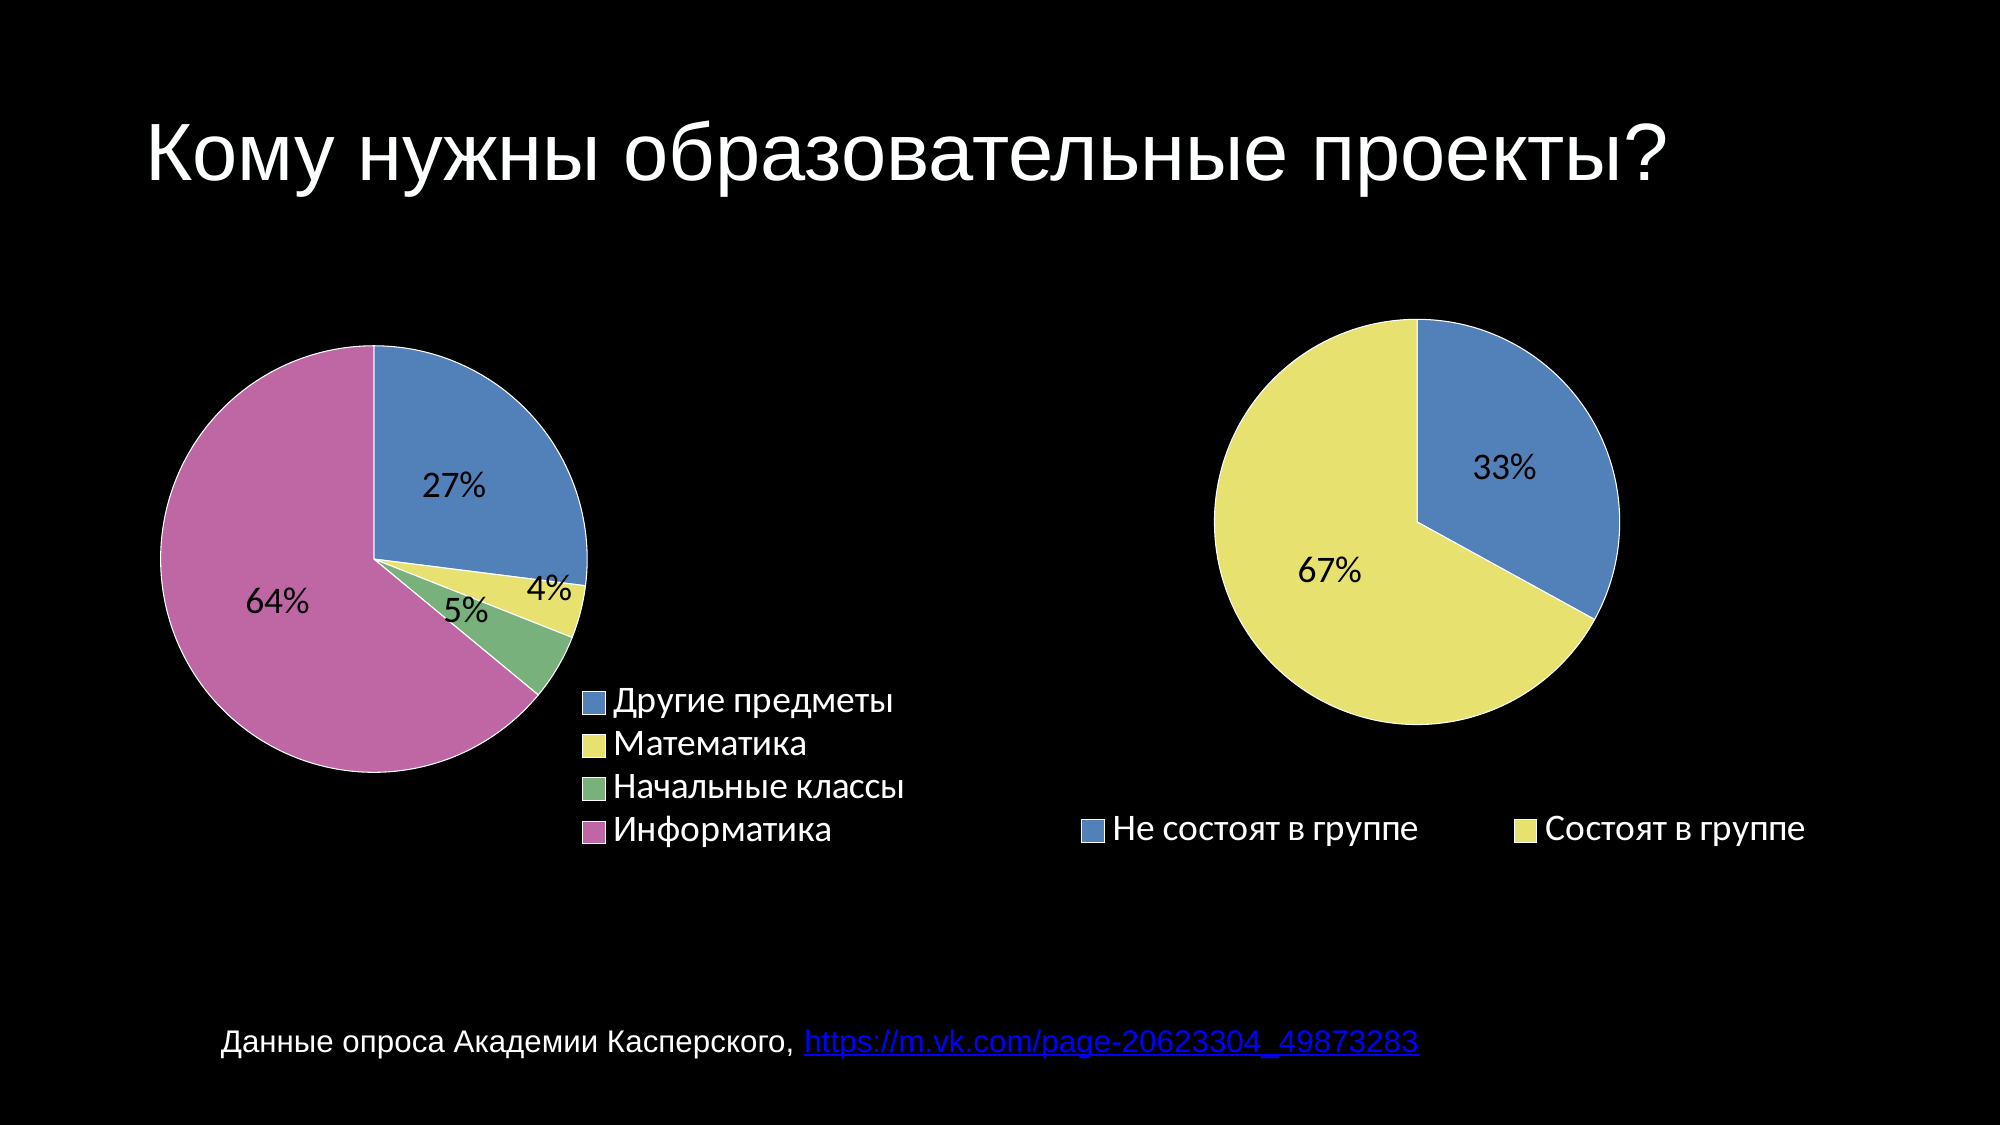

# Кому нужны образовательные проекты?

### Chart

| Category | Регион 1 |
|---|---|
| Не состоят в группе | 33.0 |
| Состоят в группе | 67.0 |

### Chart

| Category | Регион 1 |
|---|---|
| Другие предметы | 27.0 |
| Математика | 4.0 |
| Начальные классы | 5.0 |
| Информатика | 64.0 |
Данные опроса Академии Касперского, https://m.vk.com/page-20623304_49873283